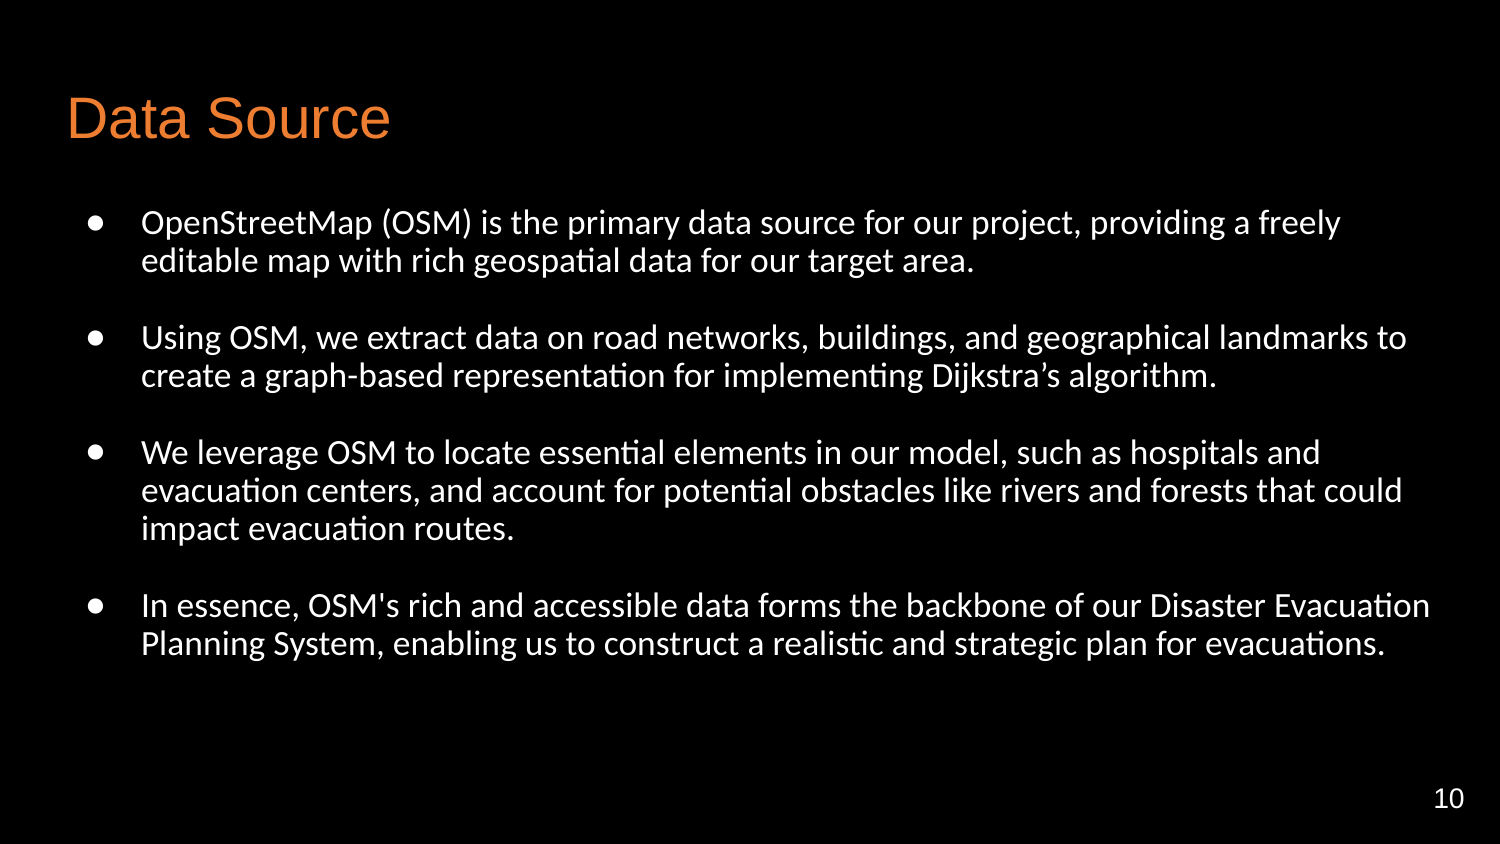

# Data Source
OpenStreetMap (OSM) is the primary data source for our project, providing a freely editable map with rich geospatial data for our target area.

Using OSM, we extract data on road networks, buildings, and geographical landmarks to create a graph-based representation for implementing Dijkstra’s algorithm.

We leverage OSM to locate essential elements in our model, such as hospitals and evacuation centers, and account for potential obstacles like rivers and forests that could impact evacuation routes.

In essence, OSM's rich and accessible data forms the backbone of our Disaster Evacuation Planning System, enabling us to construct a realistic and strategic plan for evacuations.

10